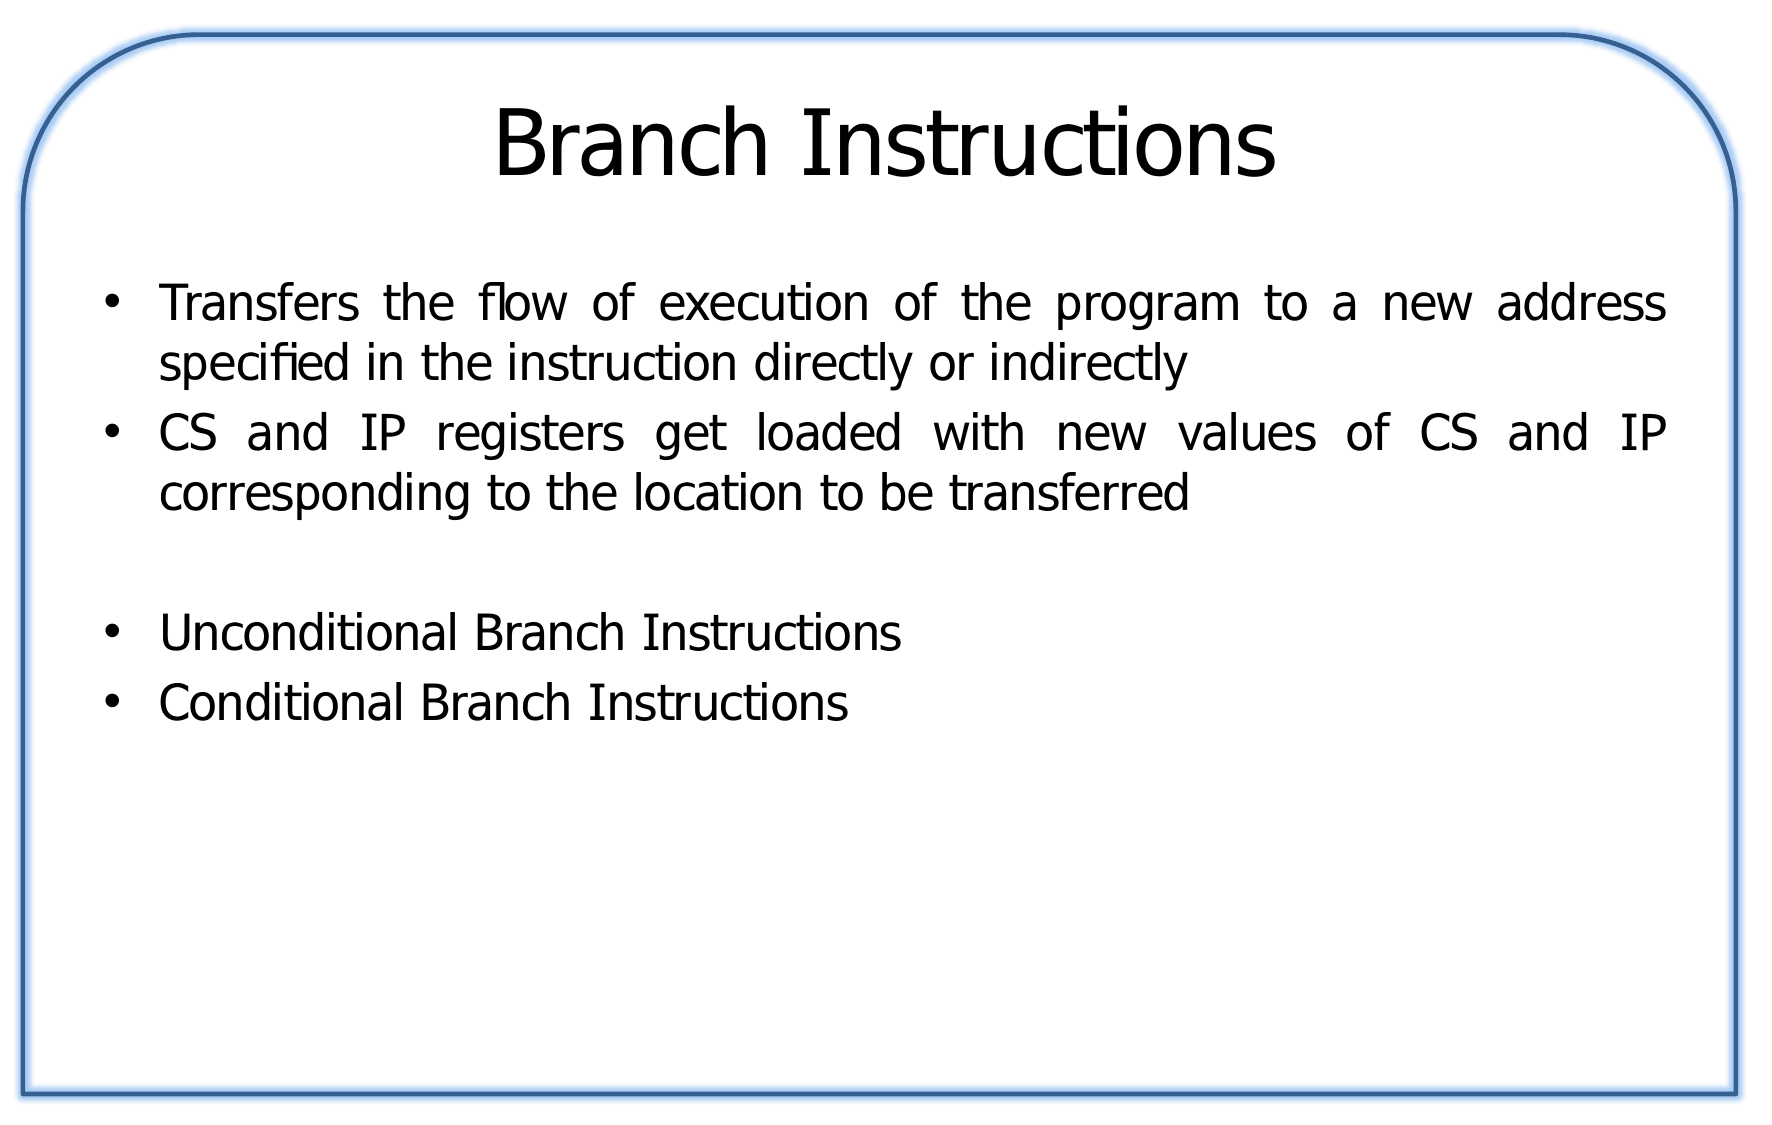

# Branch Instructions
Transfers the flow of execution of the program to a new address specified in the instruction directly or indirectly
CS and IP registers get loaded with new values of CS and IP corresponding to the location to be transferred

Unconditional Branch Instructions
Conditional Branch Instructions